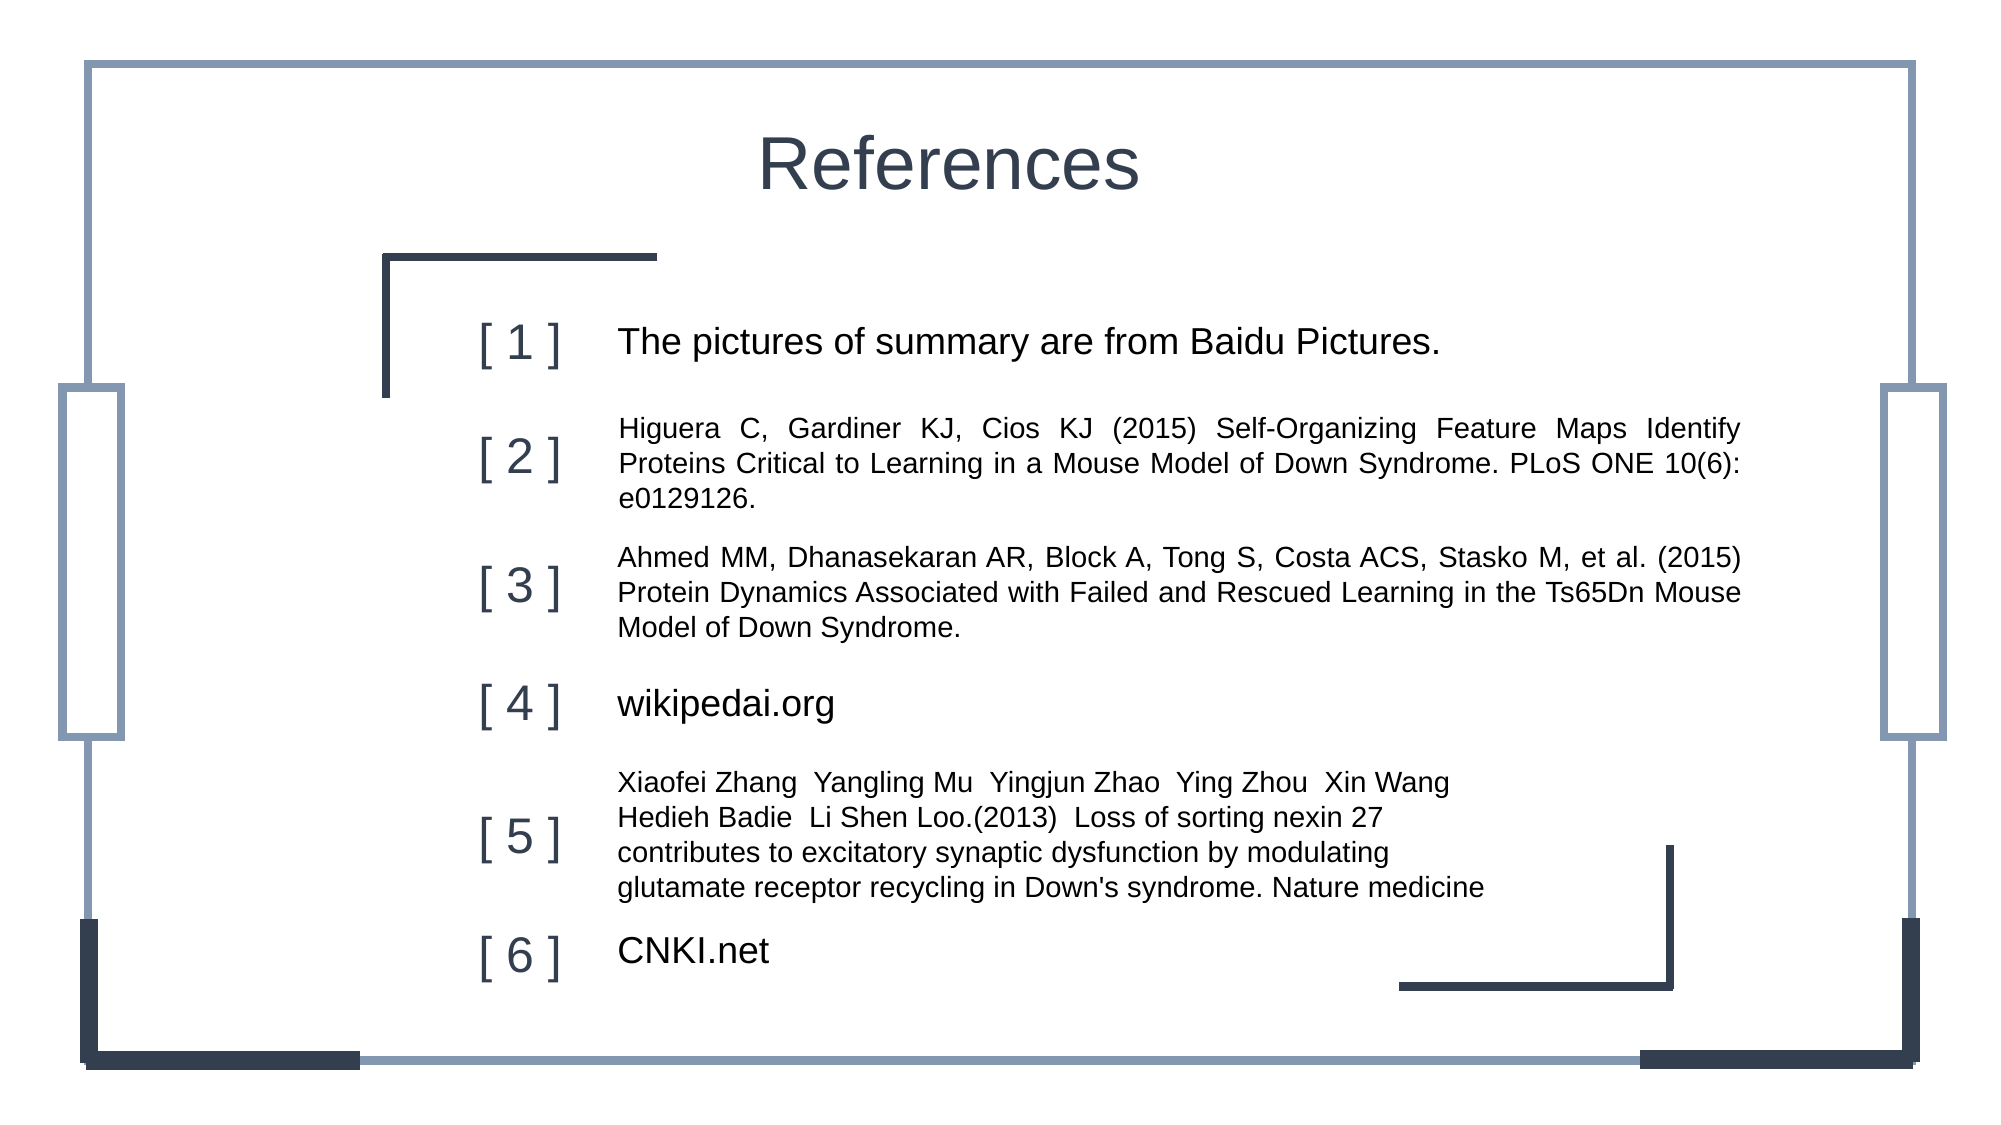

References
[ 1 ]
The pictures of summary are from Baidu Pictures.

Higuera C, Gardiner KJ, Cios KJ (2015) Self-Organizing Feature Maps Identify Proteins Critical to Learning in a Mouse Model of Down Syndrome. PLoS ONE 10(6): e0129126.
[ 2 ]
Ahmed MM, Dhanasekaran AR, Block A, Tong S, Costa ACS, Stasko M, et al. (2015) Protein Dynamics Associated with Failed and Rescued Learning in the Ts65Dn Mouse Model of Down Syndrome.
[ 3 ]
[ 4 ]
wikipedai.org
Xiaofei Zhang  Yangling Mu  Yingjun Zhao  Ying Zhou  Xin Wang  Hedieh Badie  Li Shen Loo.(2013)  Loss of sorting nexin 27 contributes to excitatory synaptic dysfunction by modulating glutamate receptor recycling in Down's syndrome. Nature medicine
[ 5 ]
[ 6 ]
CNKI.net